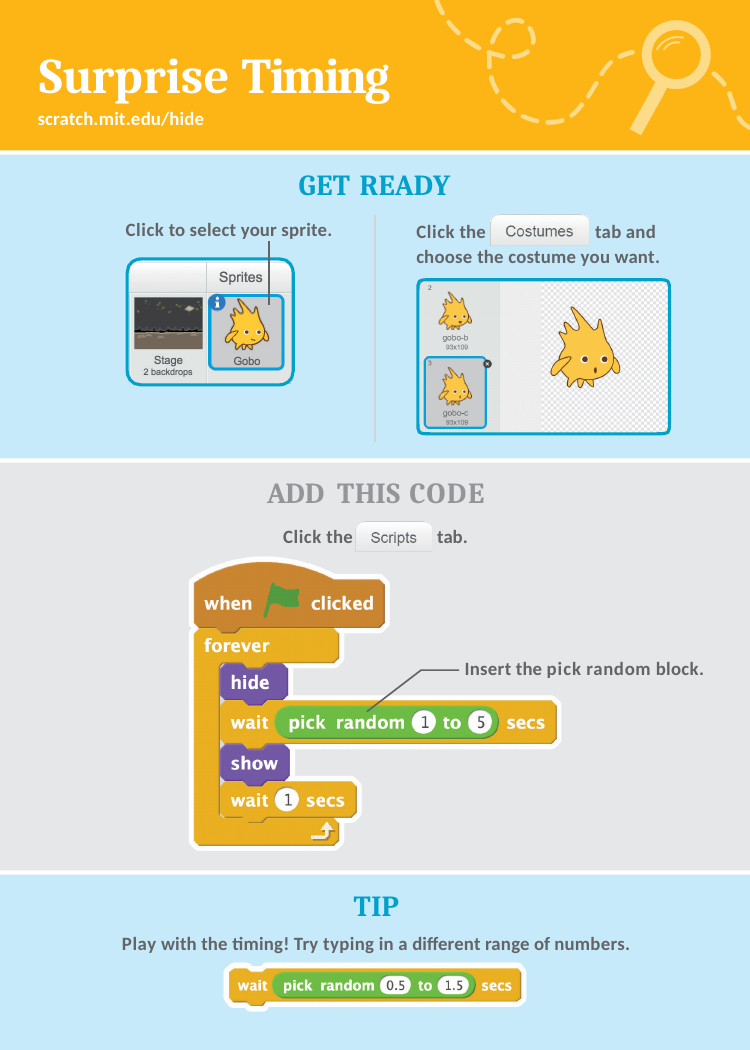

# Surprise Timing
scratch.mit.edu/hide

GET READY

Click the	tab and  choose the costume you want.
Click to select your sprite.

ADD  THIS CODE
Click the	tab.

Insert the pick random block.

TIP
Play with the timing! Try typing in a different range of numbers.